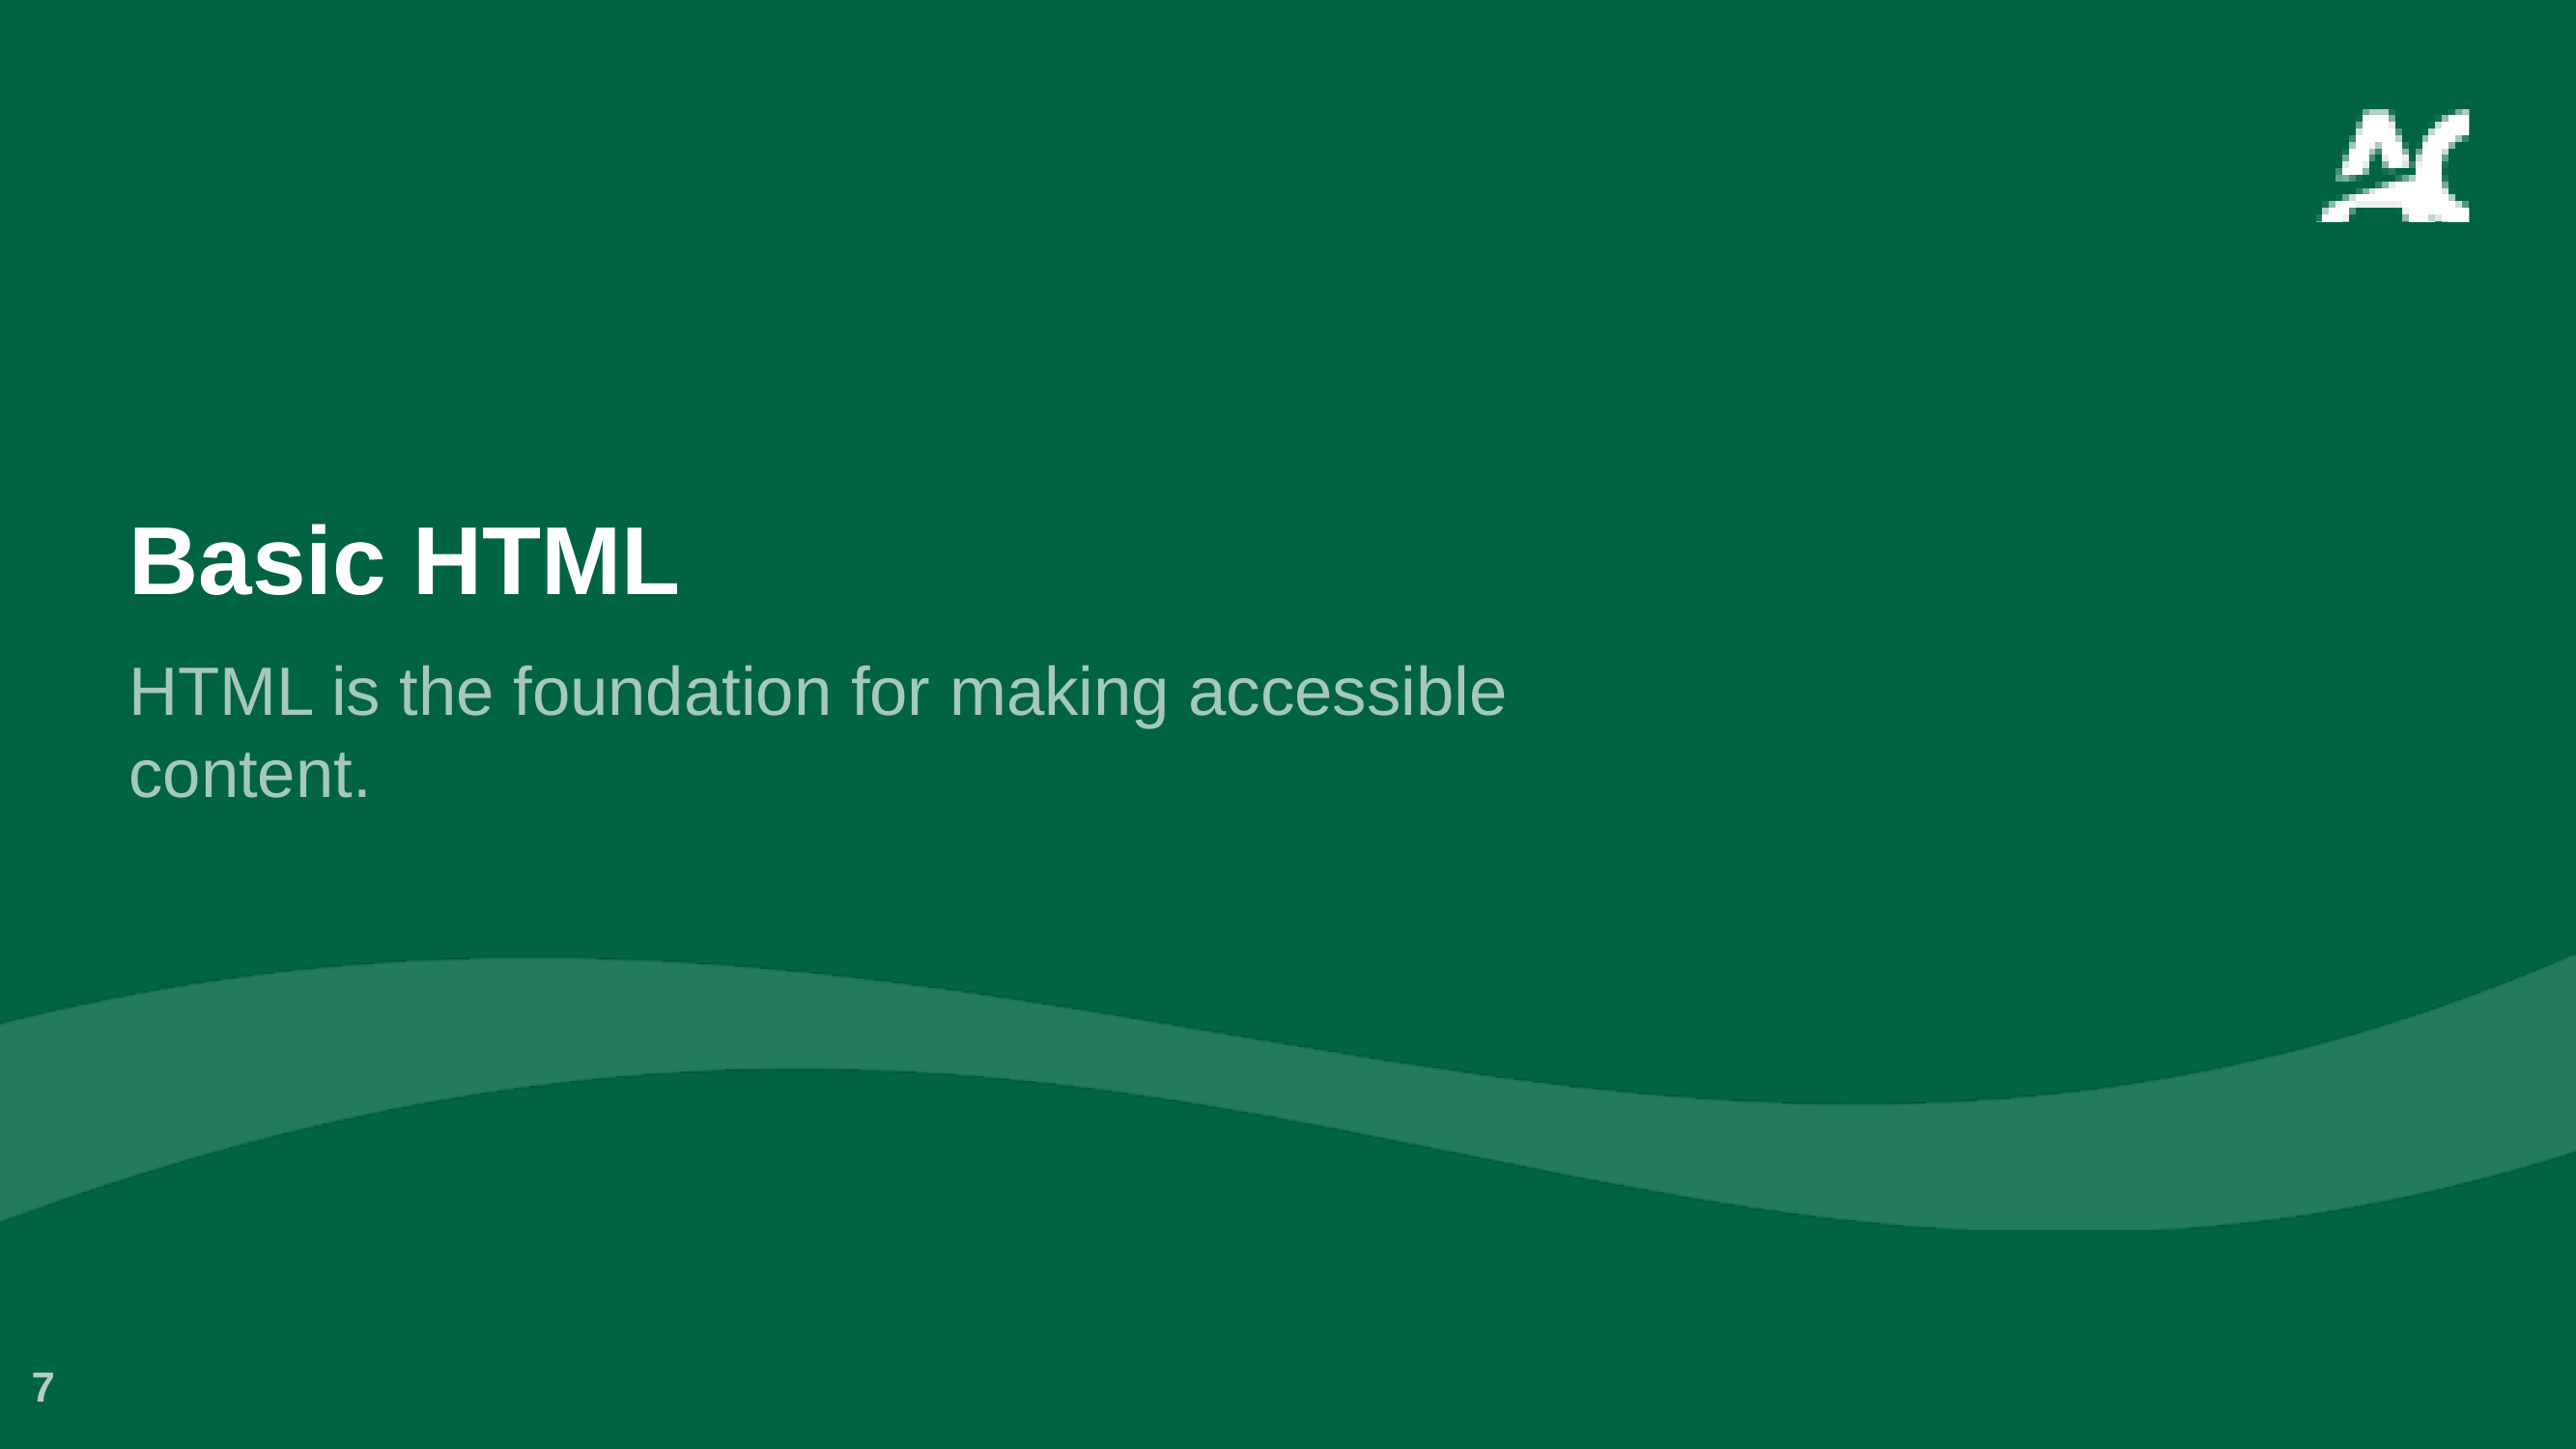

# Basic HTML
HTML is the foundation for making accessible content.
7